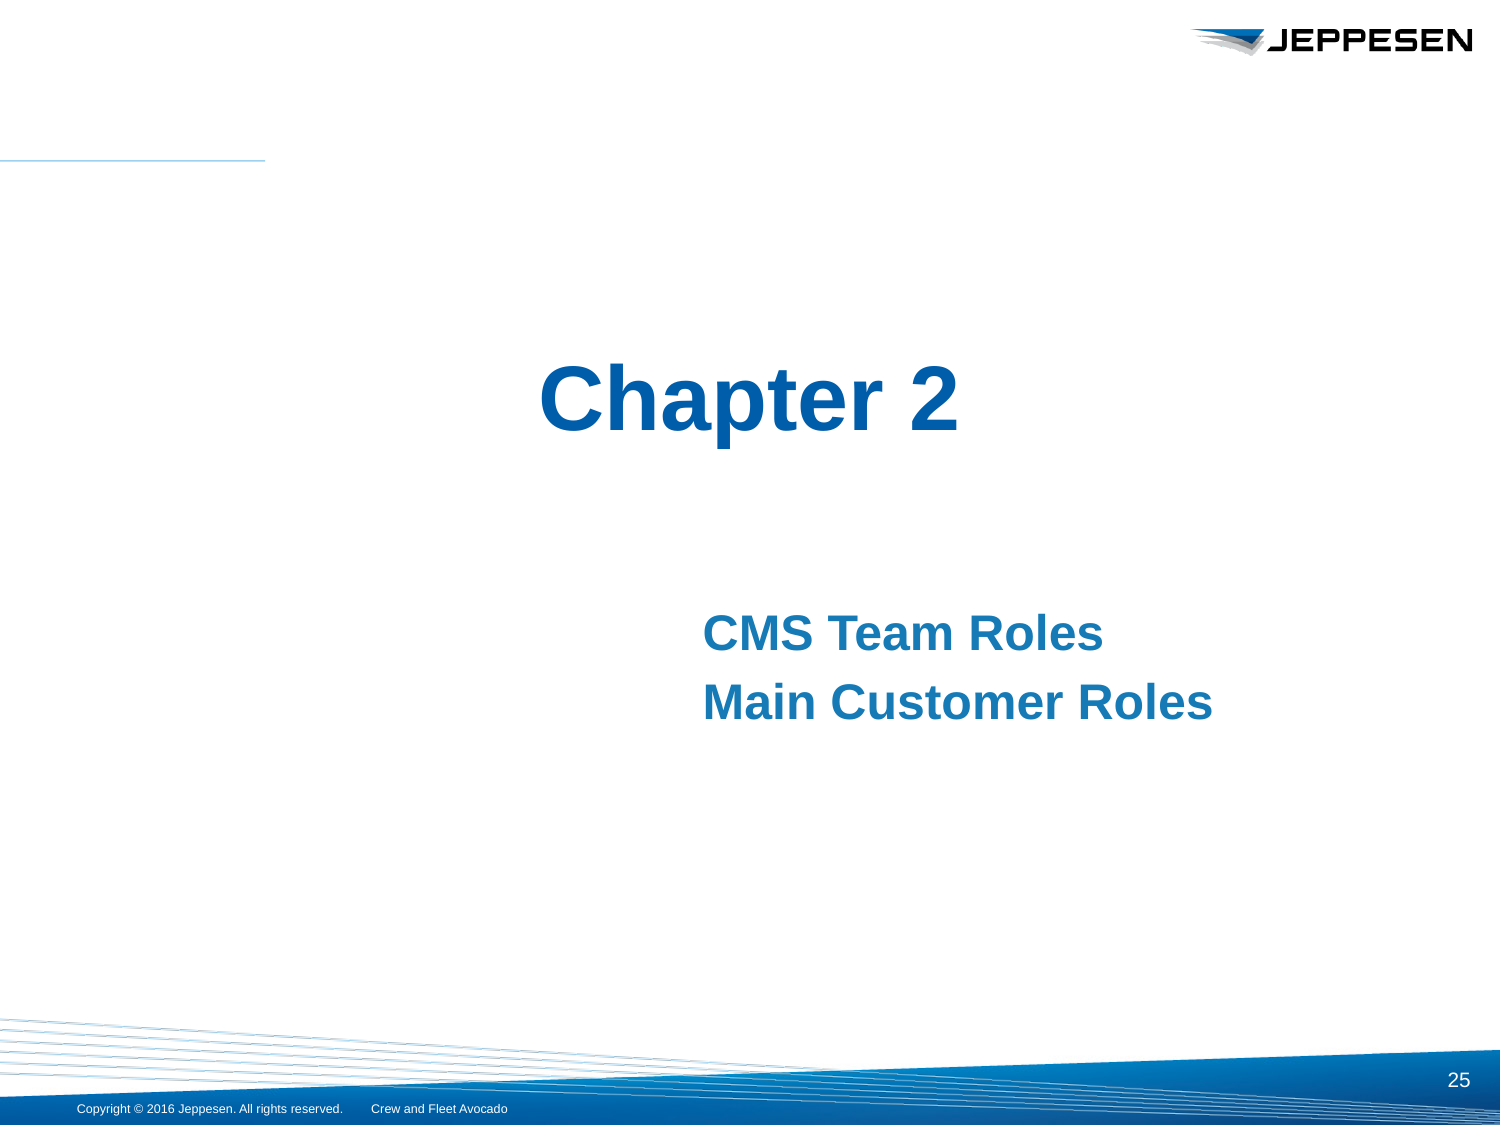

# Chapter 2
CMS Team Roles
Main Customer Roles
25